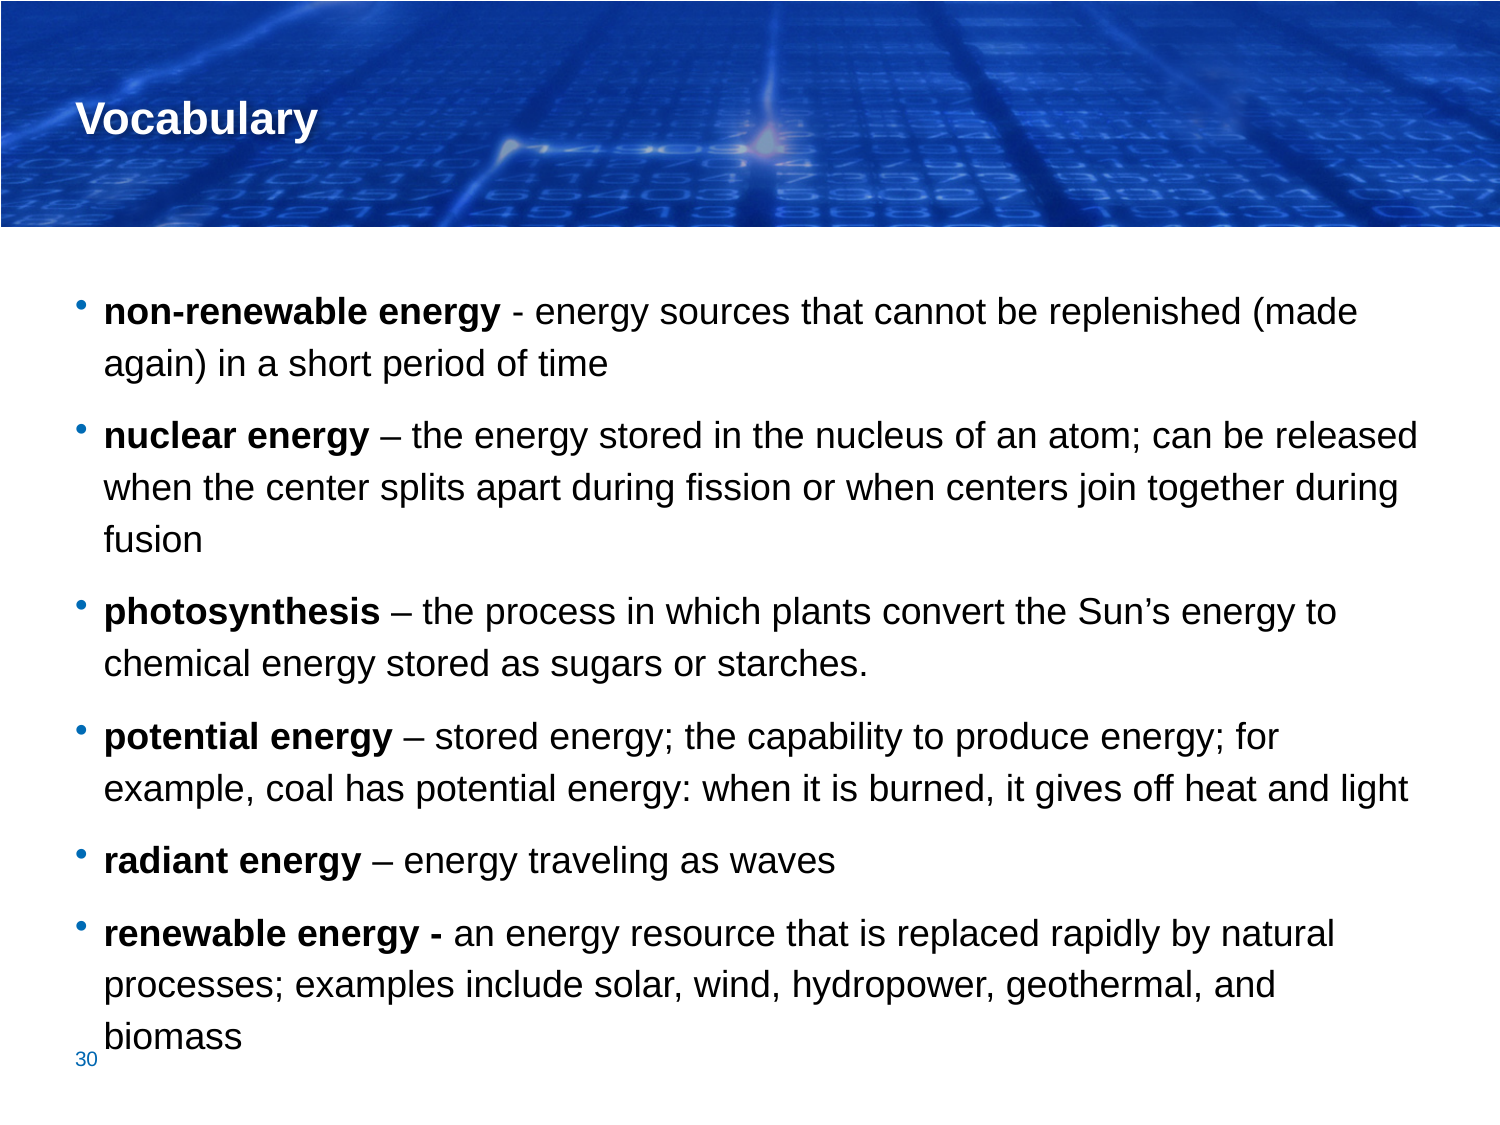

# Vocabulary
non-renewable energy - energy sources that cannot be replenished (made again) in a short period of time
nuclear energy – the energy stored in the nucleus of an atom; can be released when the center splits apart during fission or when centers join together during fusion
photosynthesis – the process in which plants convert the Sun’s energy to chemical energy stored as sugars or starches.
potential energy – stored energy; the capability to produce energy; for example, coal has potential energy: when it is burned, it gives off heat and light
radiant energy – energy traveling as waves
renewable energy - an energy resource that is replaced rapidly by natural processes; examples include solar, wind, hydropower, geothermal, and biomass

30